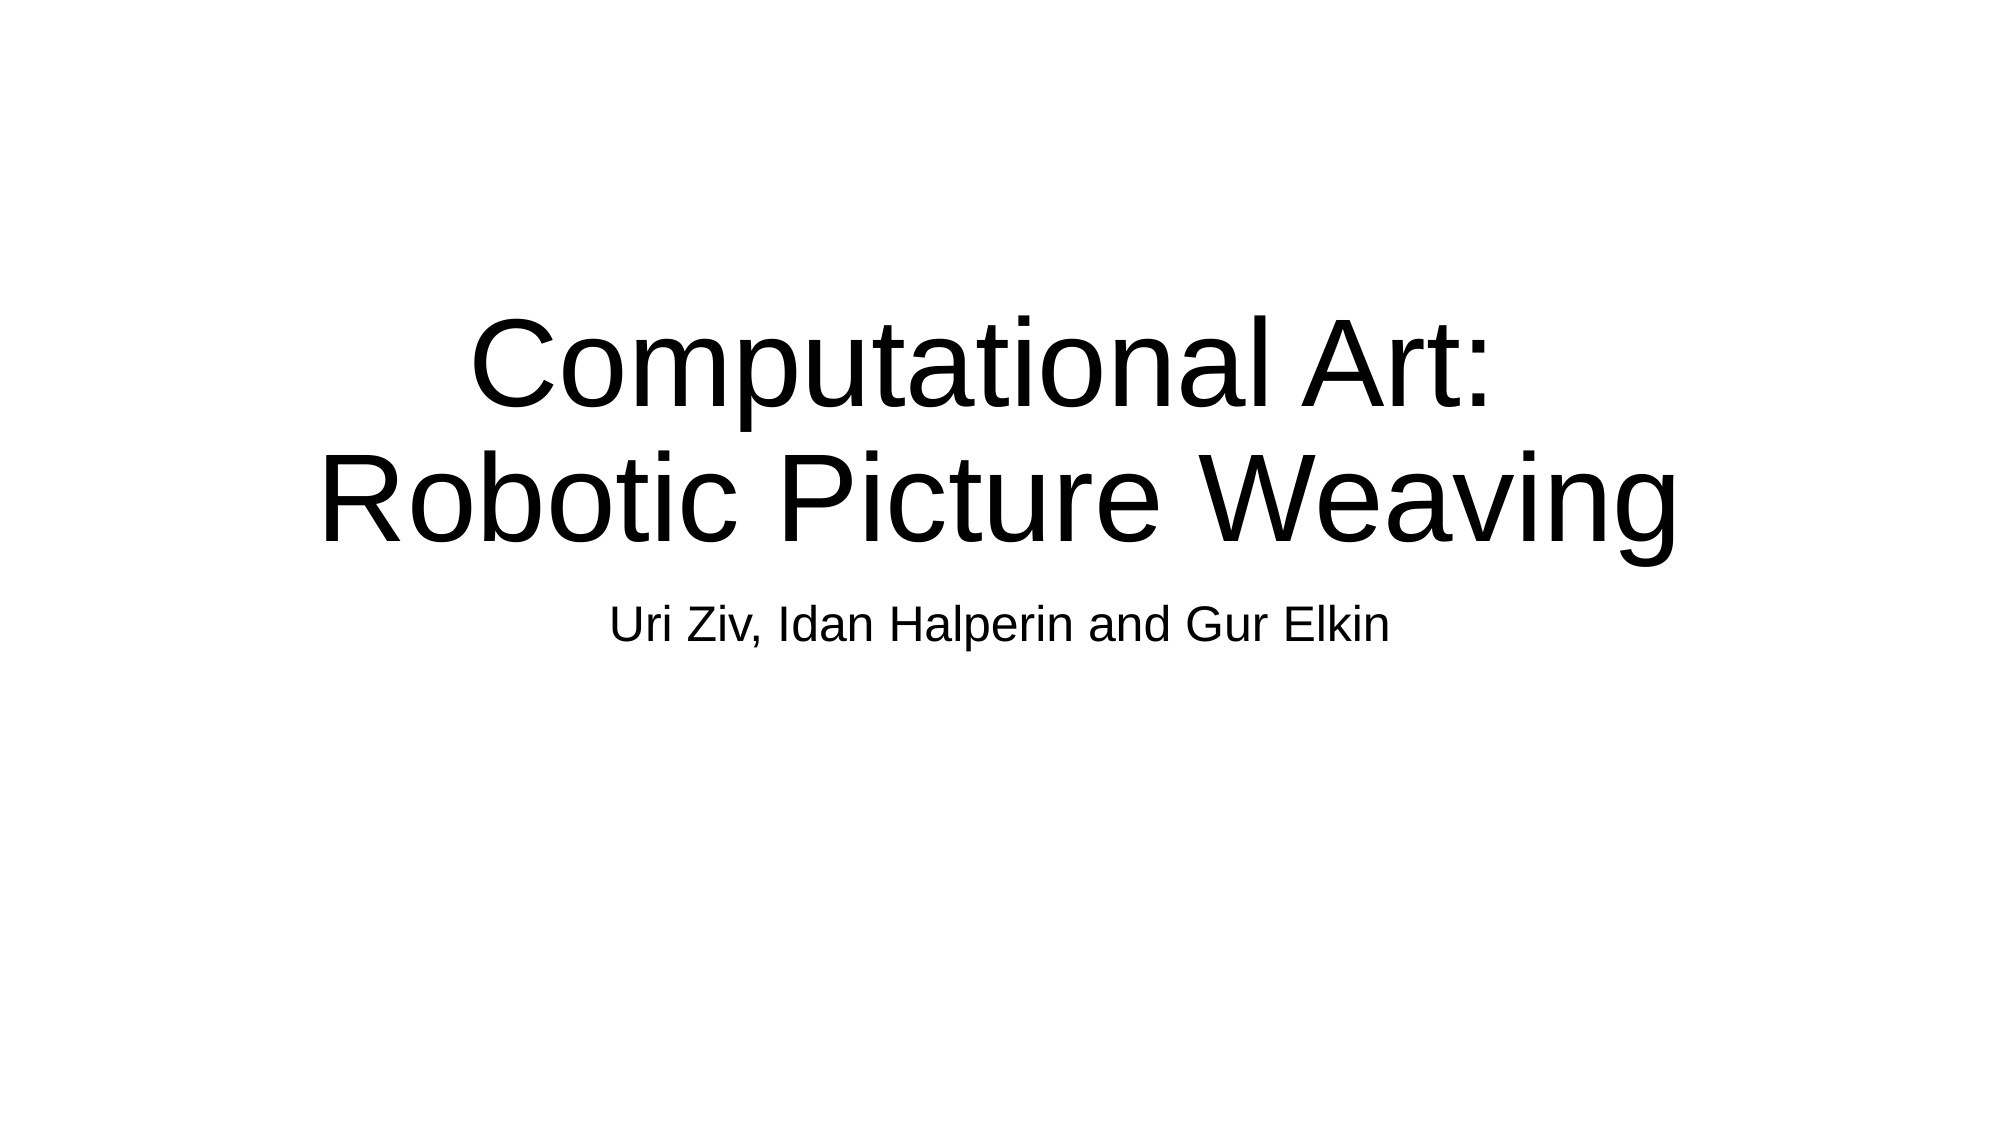

# Computational Art: Robotic Picture Weaving
Uri Ziv, Idan Halperin and Gur Elkin